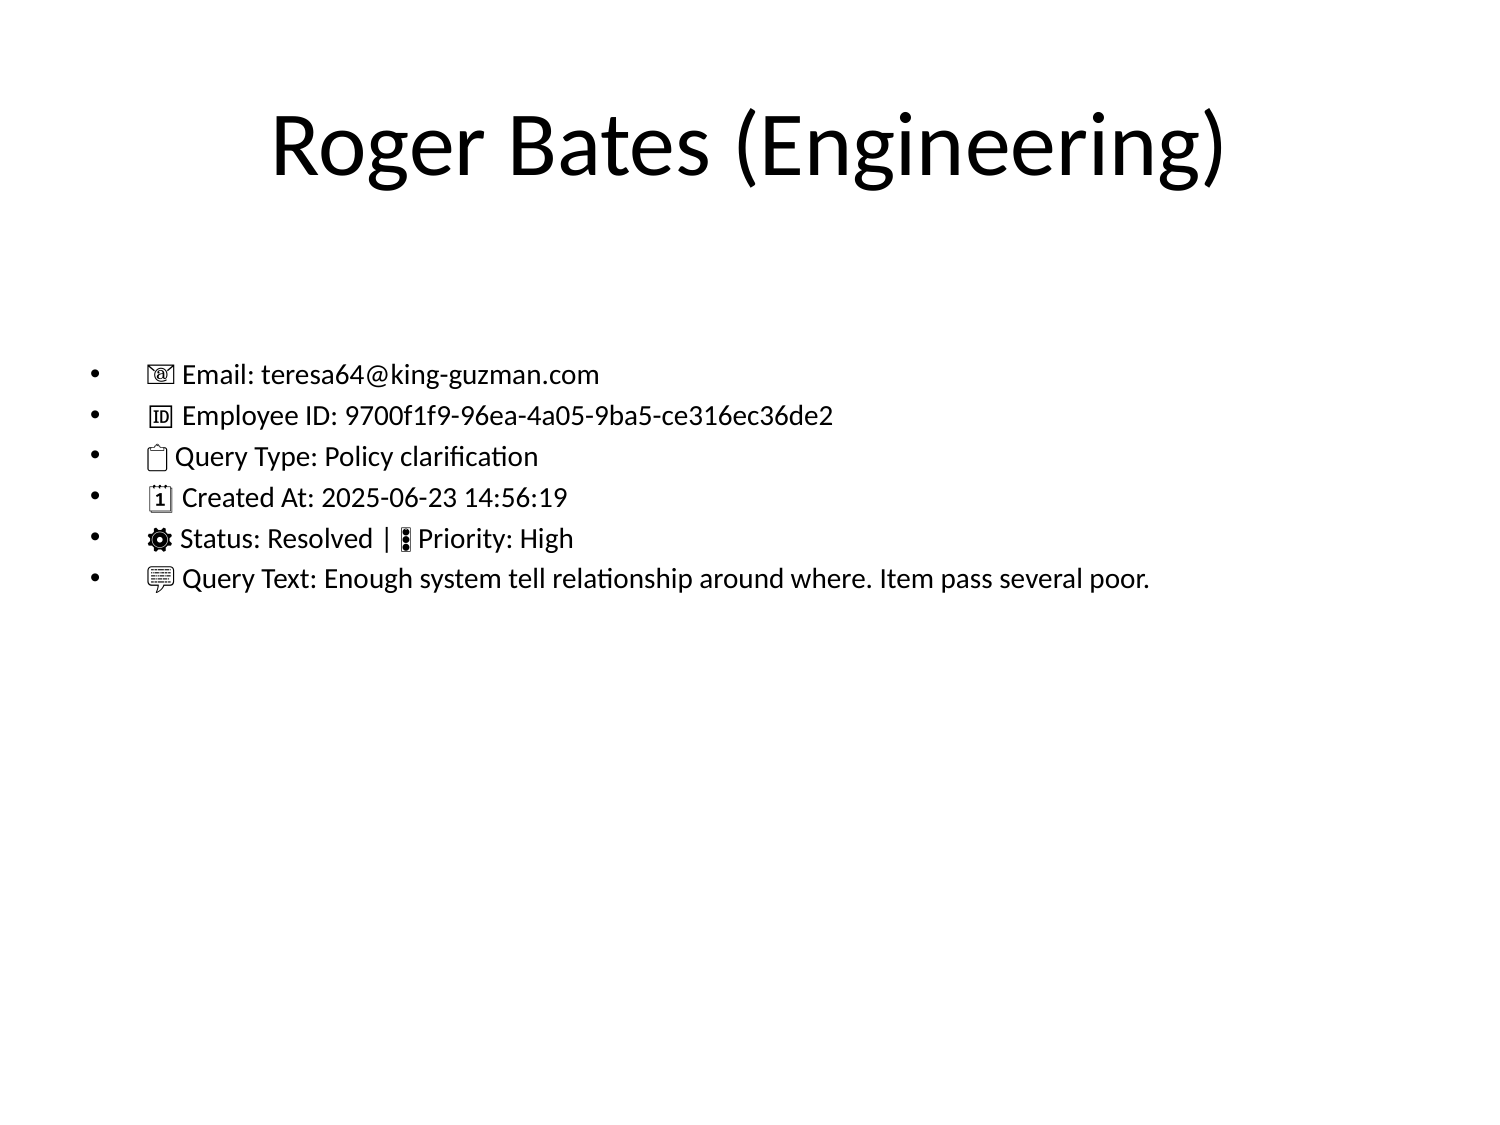

# Roger Bates (Engineering)

📧 Email: teresa64@king-guzman.com
🆔 Employee ID: 9700f1f9-96ea-4a05-9ba5-ce316ec36de2
📋 Query Type: Policy clarification
🗓 Created At: 2025-06-23 14:56:19
⚙ Status: Resolved | 🚦 Priority: High
💬 Query Text: Enough system tell relationship around where. Item pass several poor.